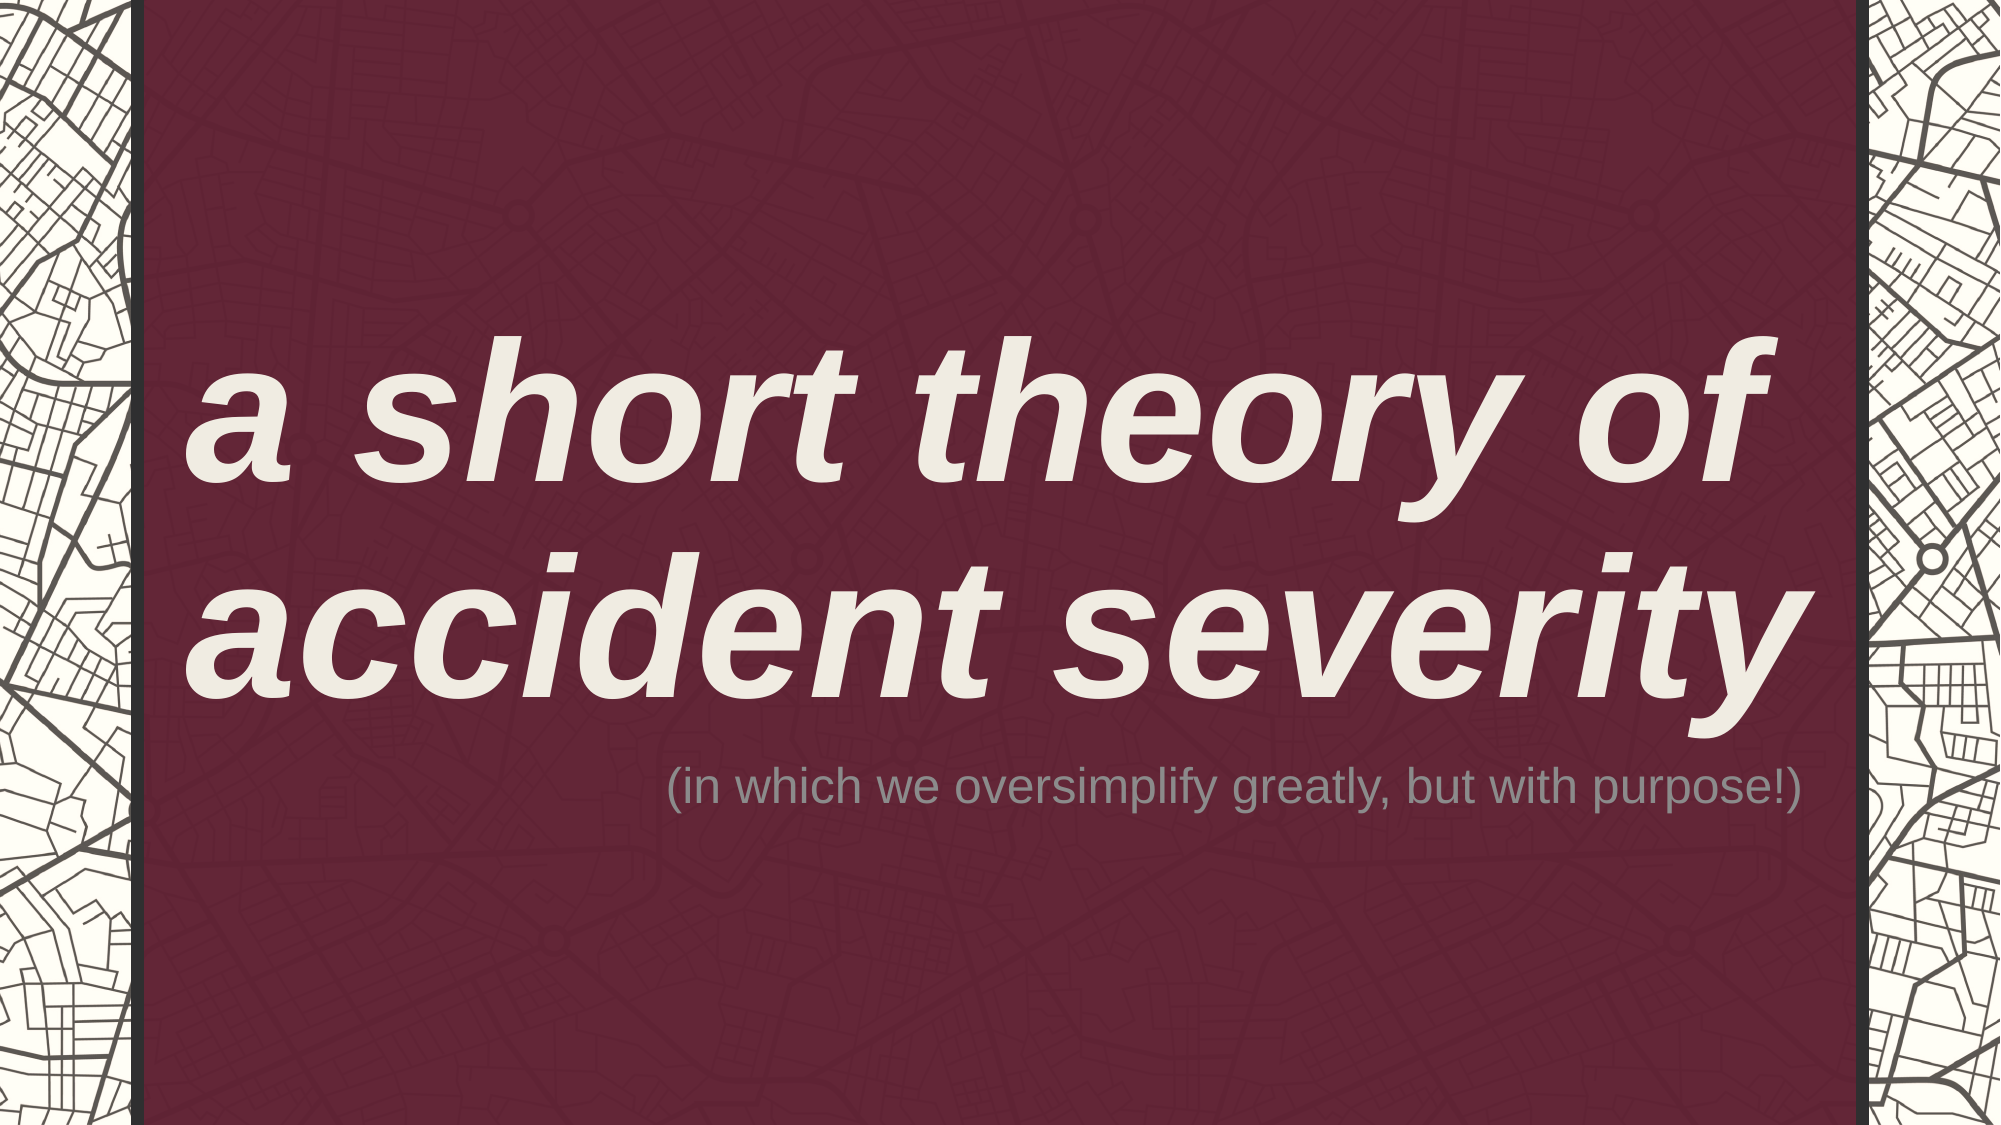

# a short theory of accident severity
(in which we oversimplify greatly, but with purpose!)